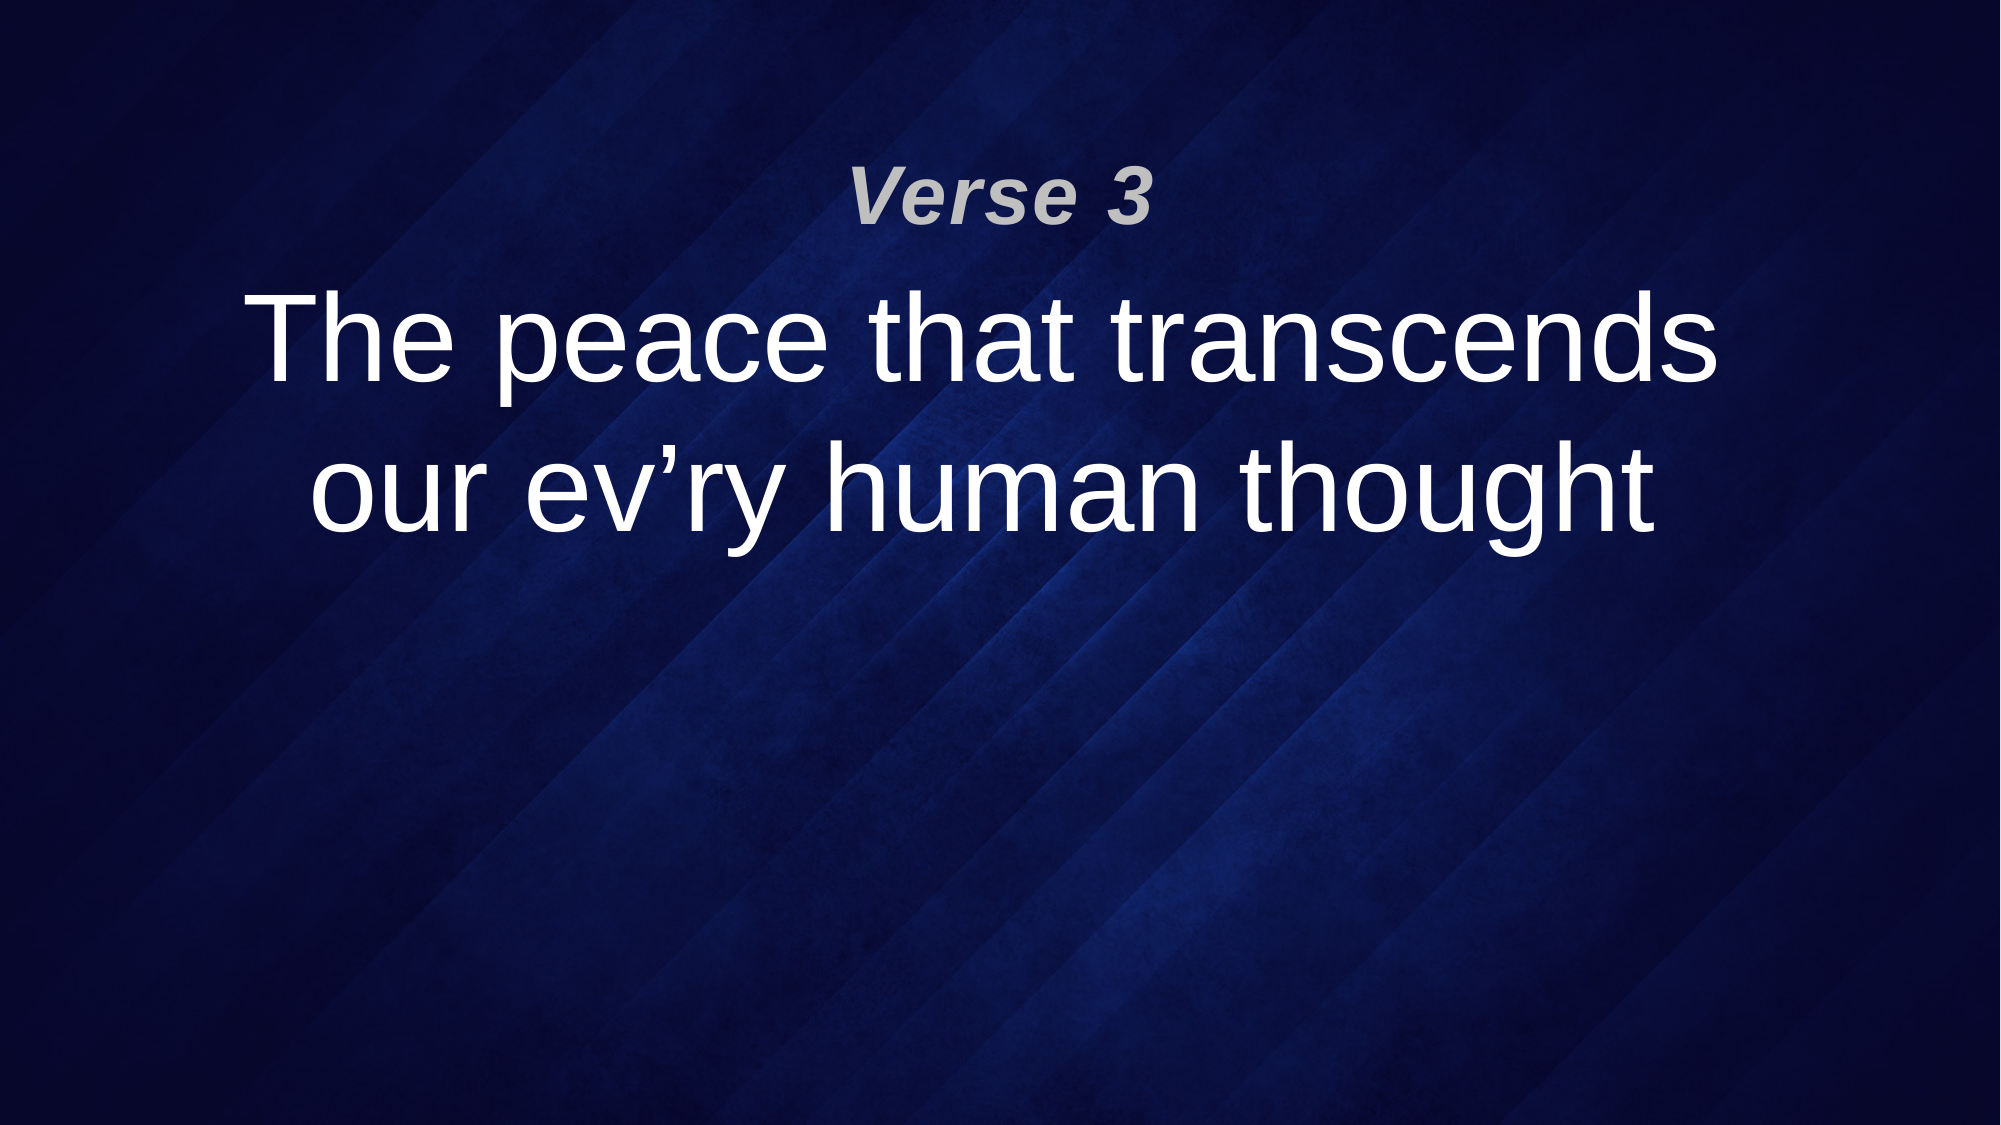

Verse 3
# The peace that transcends our ev’ry human thought